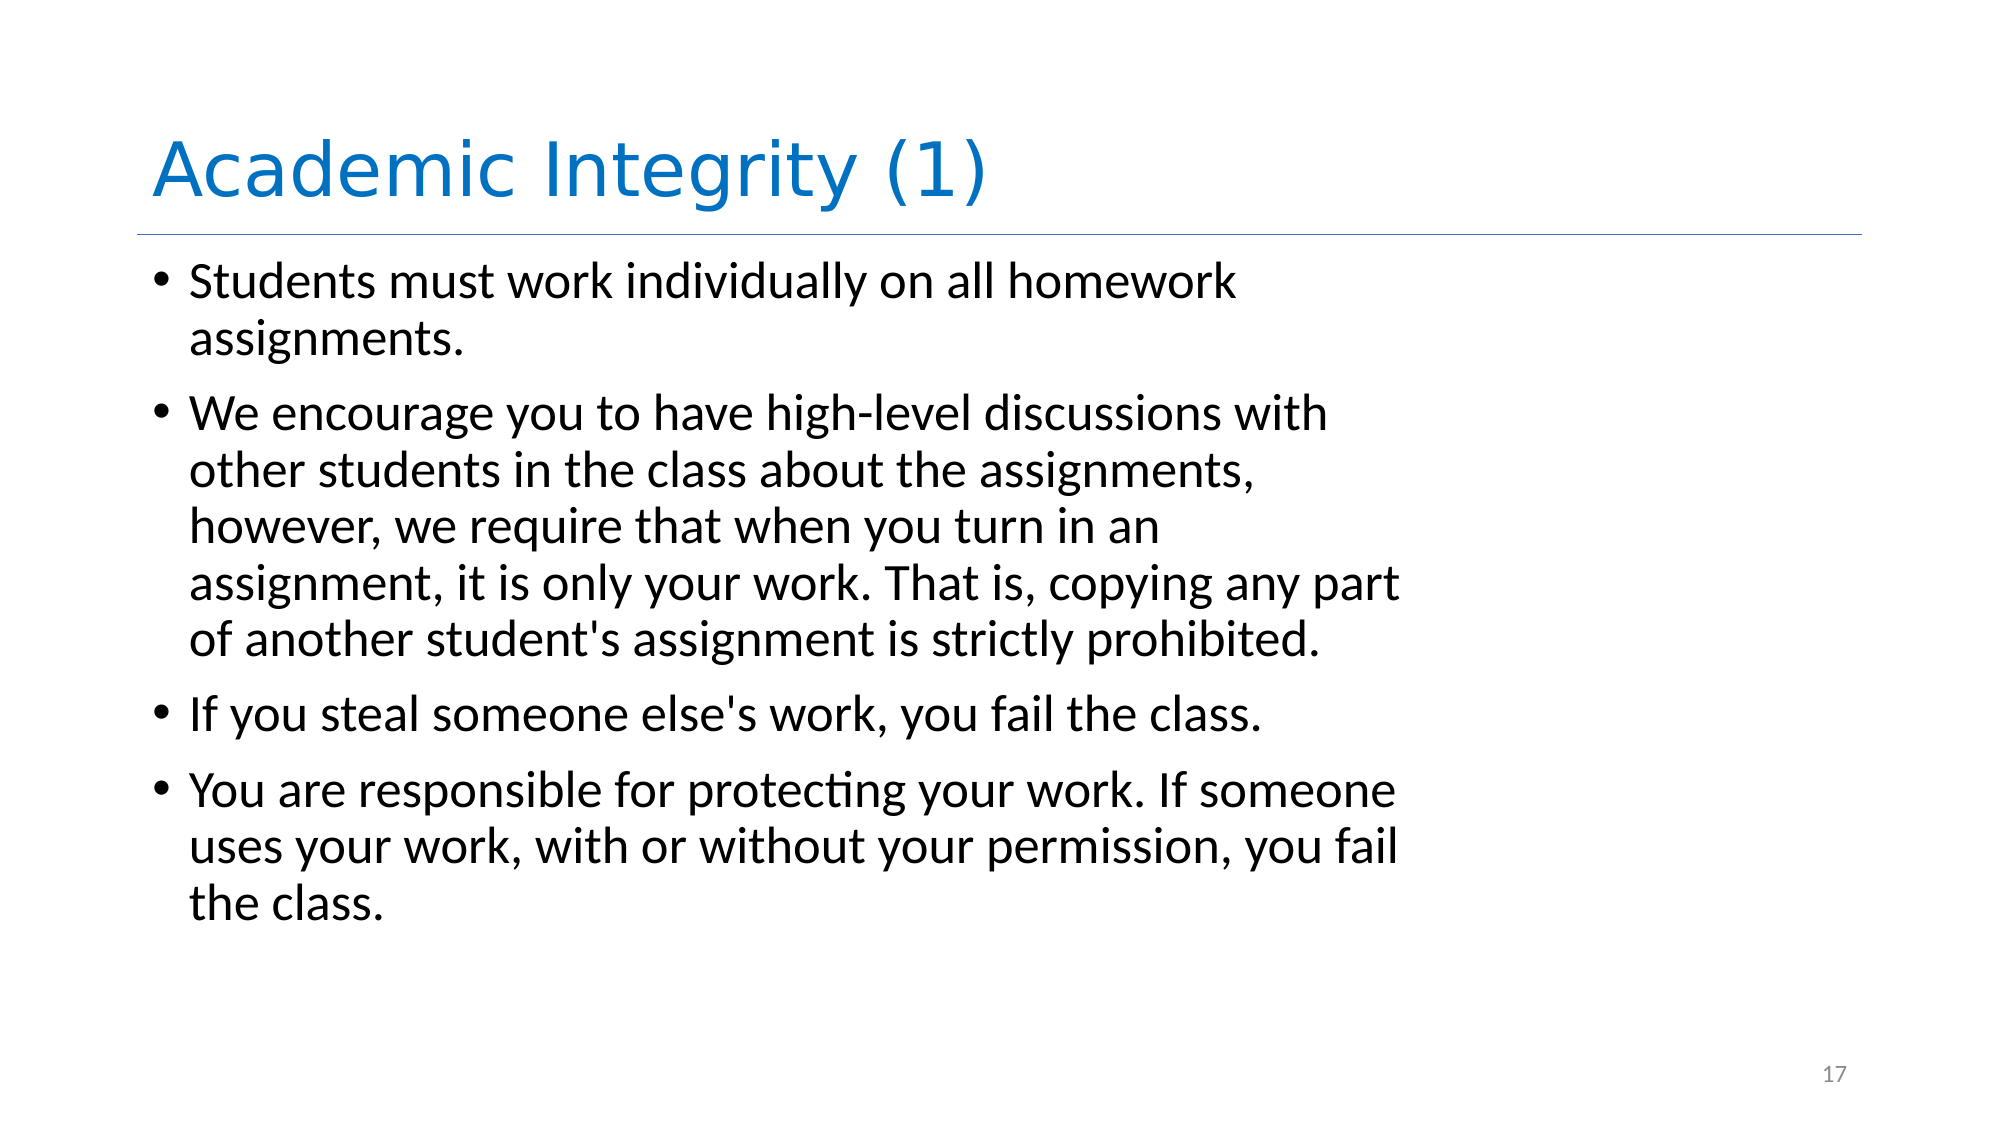

# Academic Integrity (1)
Students must work individually on all homework assignments.
We encourage you to have high-level discussions with other students in the class about the assignments, however, we require that when you turn in an assignment, it is only your work. That is, copying any part of another student's assignment is strictly prohibited.
If you steal someone else's work, you fail the class.
You are responsible for protecting your work. If someone uses your work, with or without your permission, you fail the class.
17